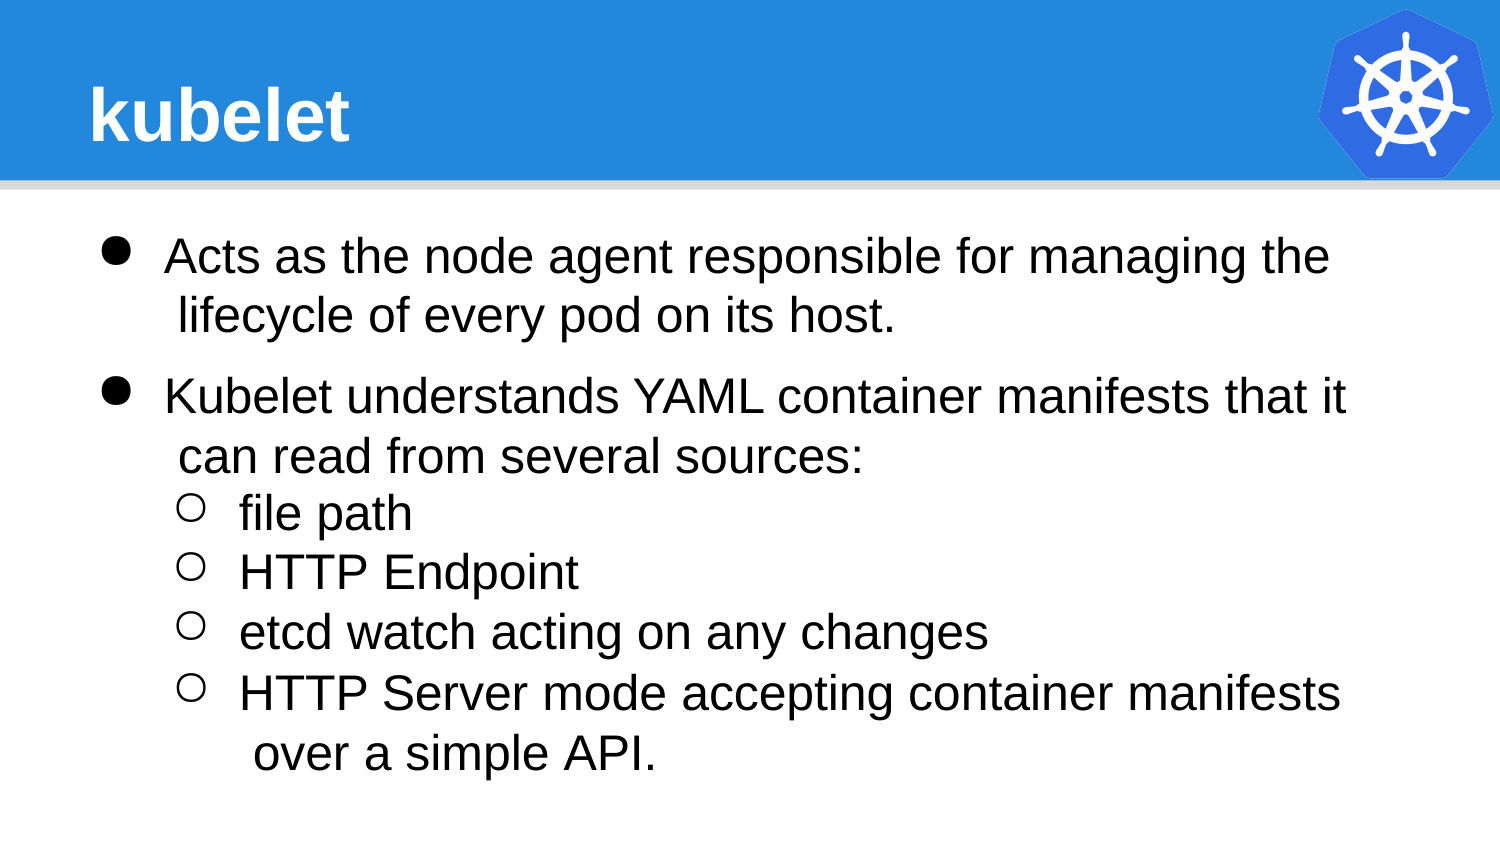

# kubelet
Acts as the node agent responsible for managing the  lifecycle of every pod on its host.
Kubelet understands YAML container manifests that it  can read from several sources:
file path
HTTP Endpoint
etcd watch acting on any changes
HTTP Server mode accepting container manifests  over a simple API.